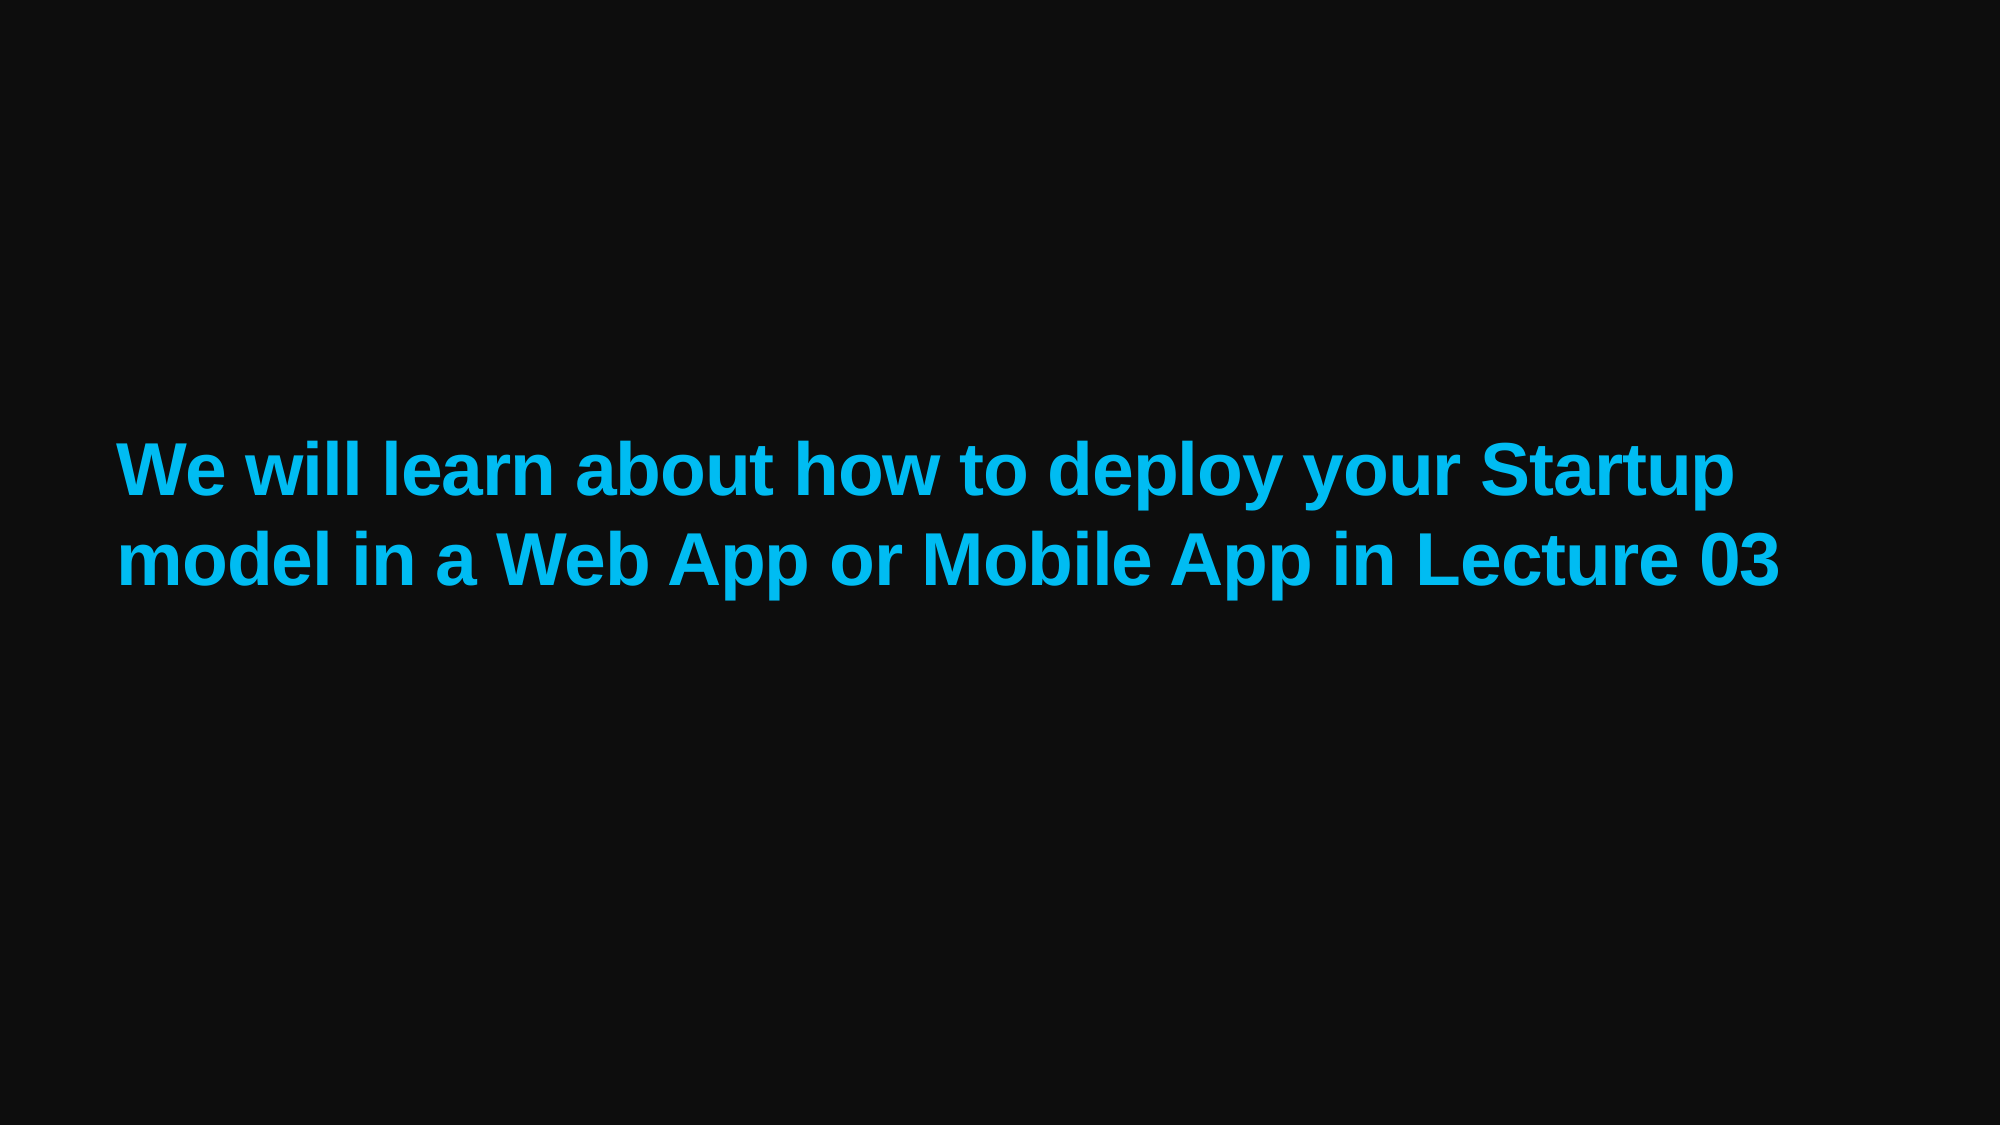

# We will learn about how to deploy your Startup model in a Web App or Mobile App in Lecture 03